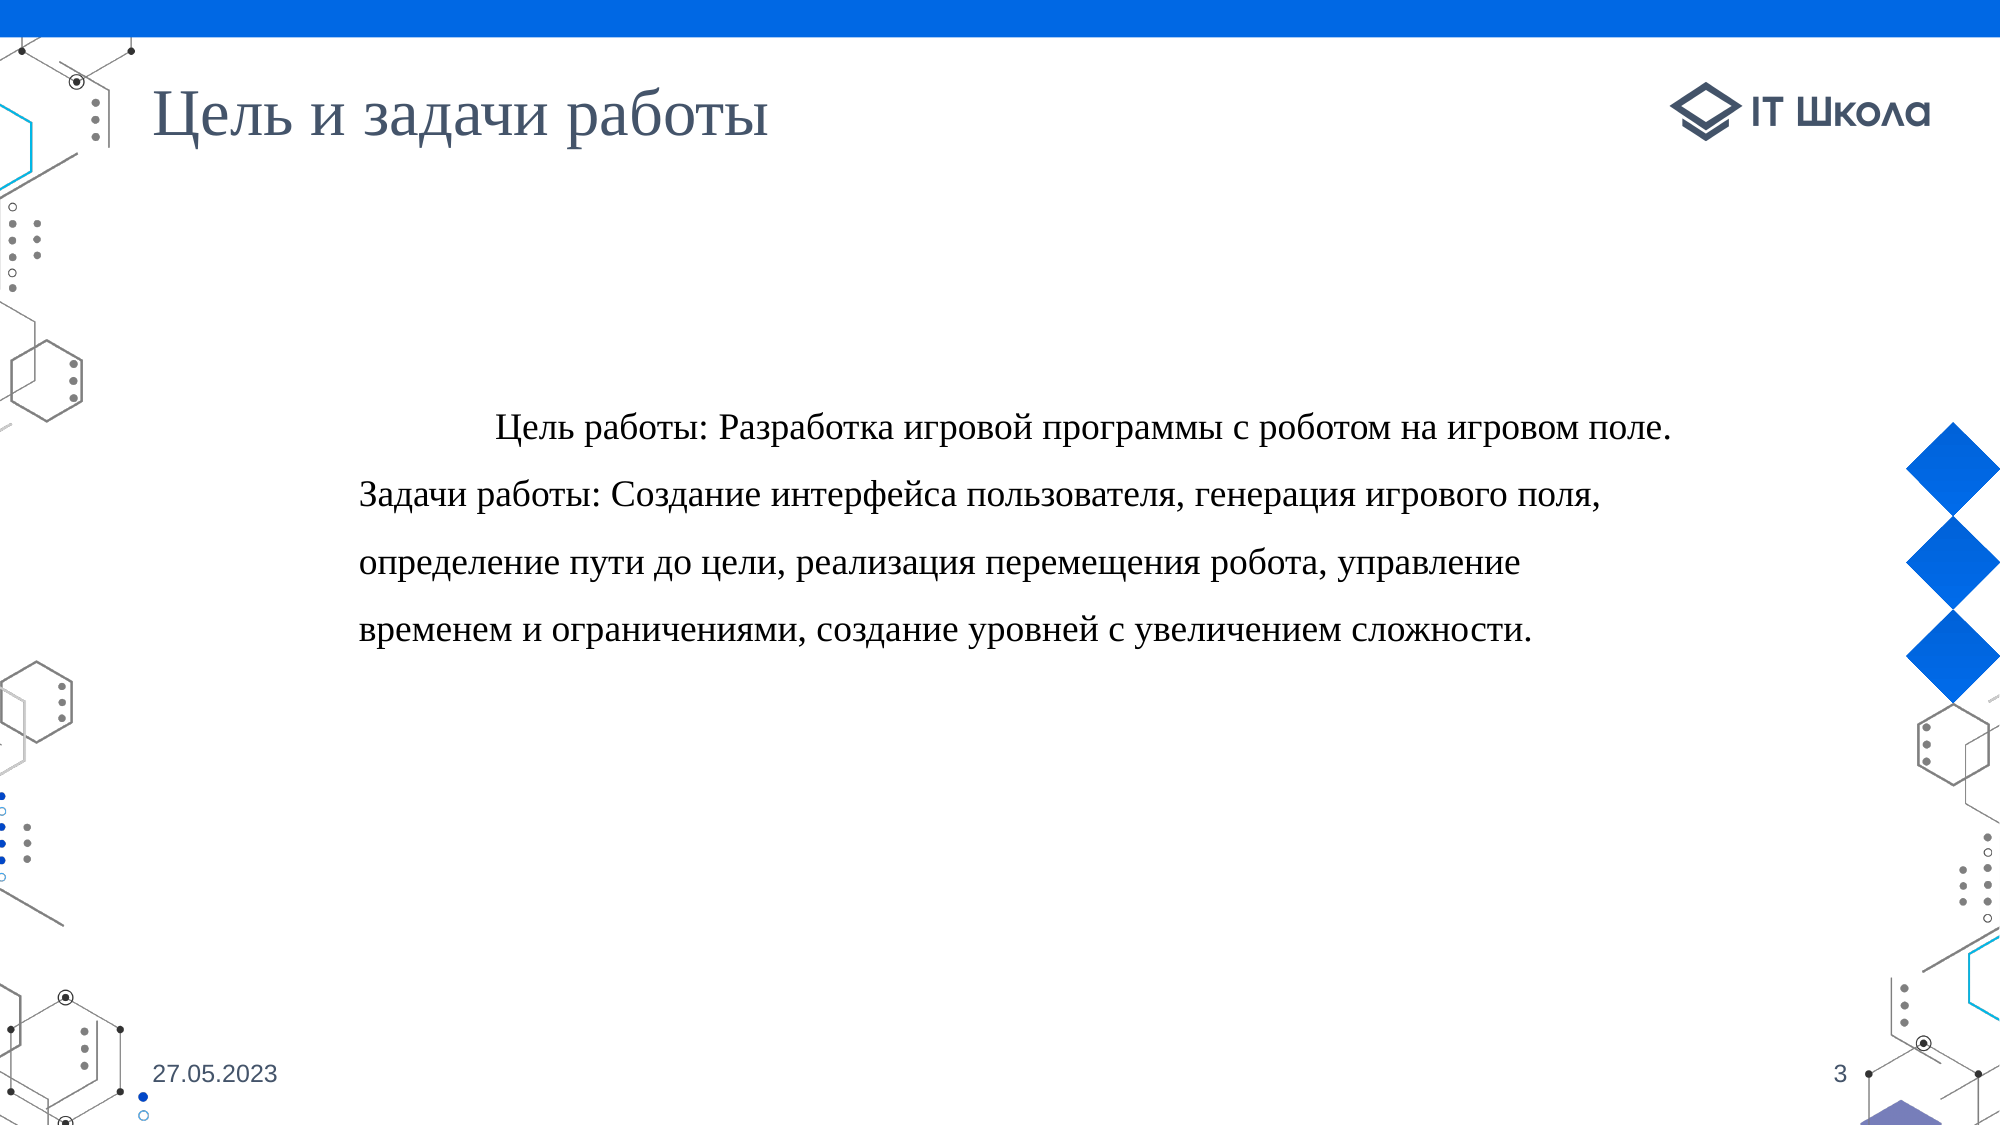

# Цель и задачи работы
             Цель работы: Разработка игровой программы с роботом на игровом поле.
Задачи работы: Создание интерфейса пользователя, генерация игрового поля, определение пути до цели, реализация перемещения робота, управление временем и ограничениями, создание уровней с увеличением сложности.
27.05.2023
3